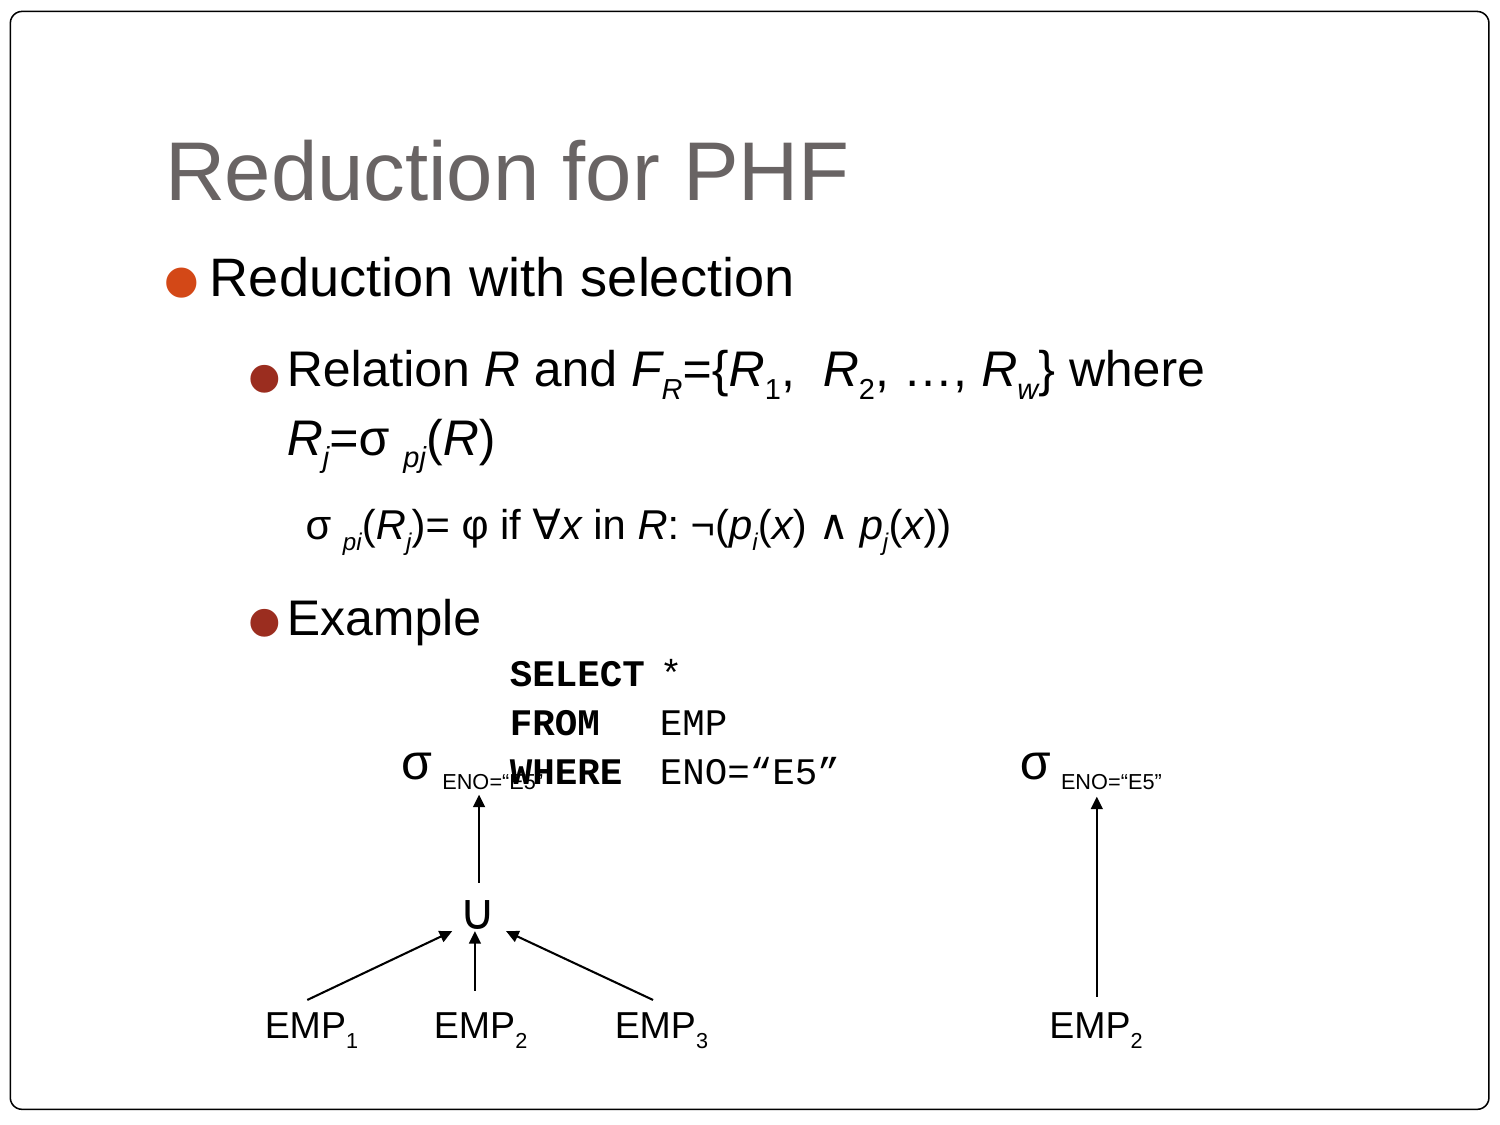

# Reduction for PHF
Reduction with selection
Relation R and FR={R1,  R2, …, Rw} where Rj=σ pj(R)
σ pi(Rj)= φ if ∀x in R: ¬(pi(x) ∧ pj(x))
Example
			SELECT	*
			FROM	EMP
			WHERE	ENO=“E5”
 σ ENO=“E5”
 σ ENO=“E5”
∪
EMP1
EMP2
EMP3
EMP2